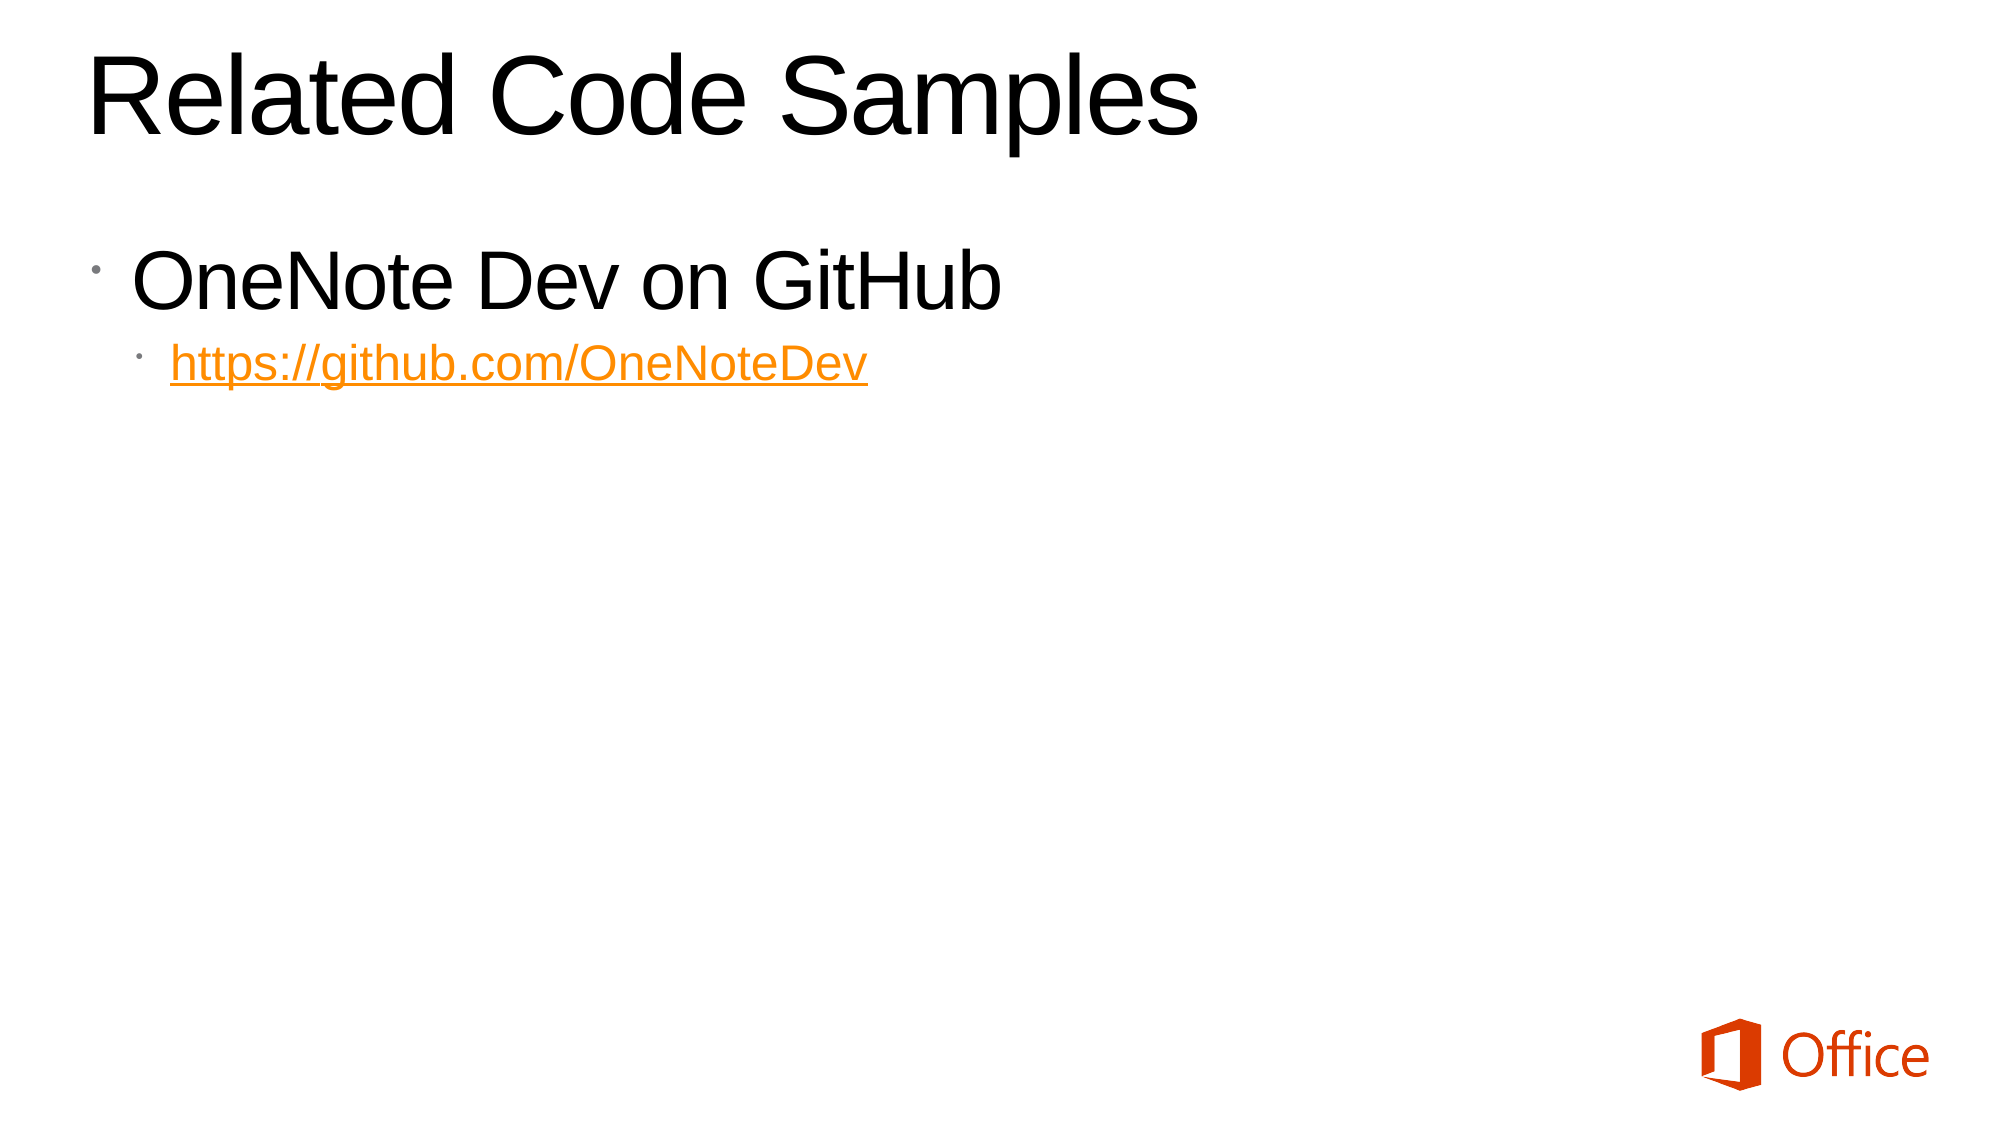

# Related Code Samples
OneNote Dev on GitHub
https://github.com/OneNoteDev